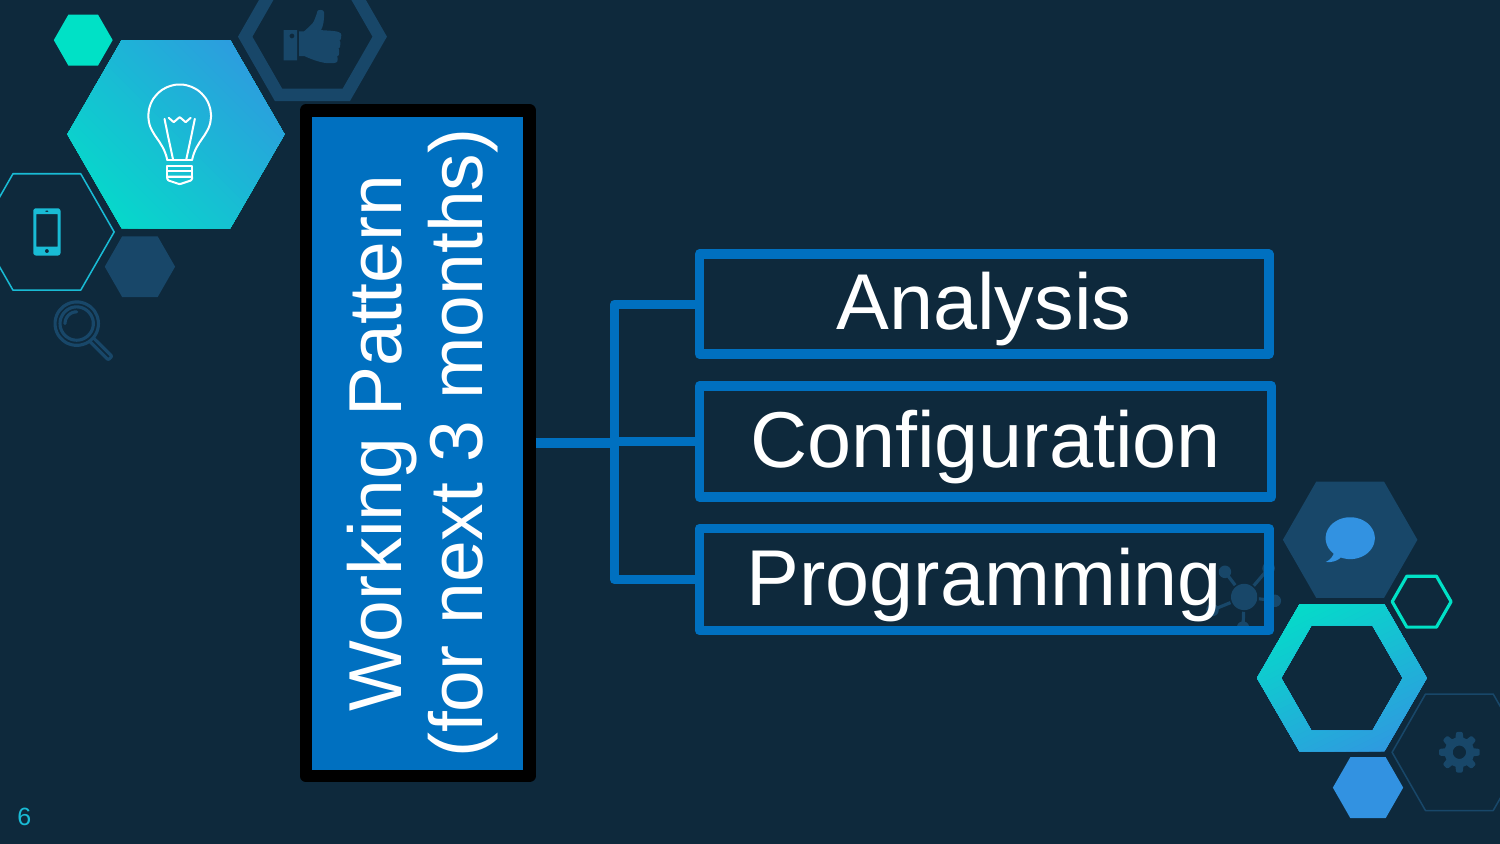

Working Pattern (for next 3 months)
Analysis
Configuration
Programming
6